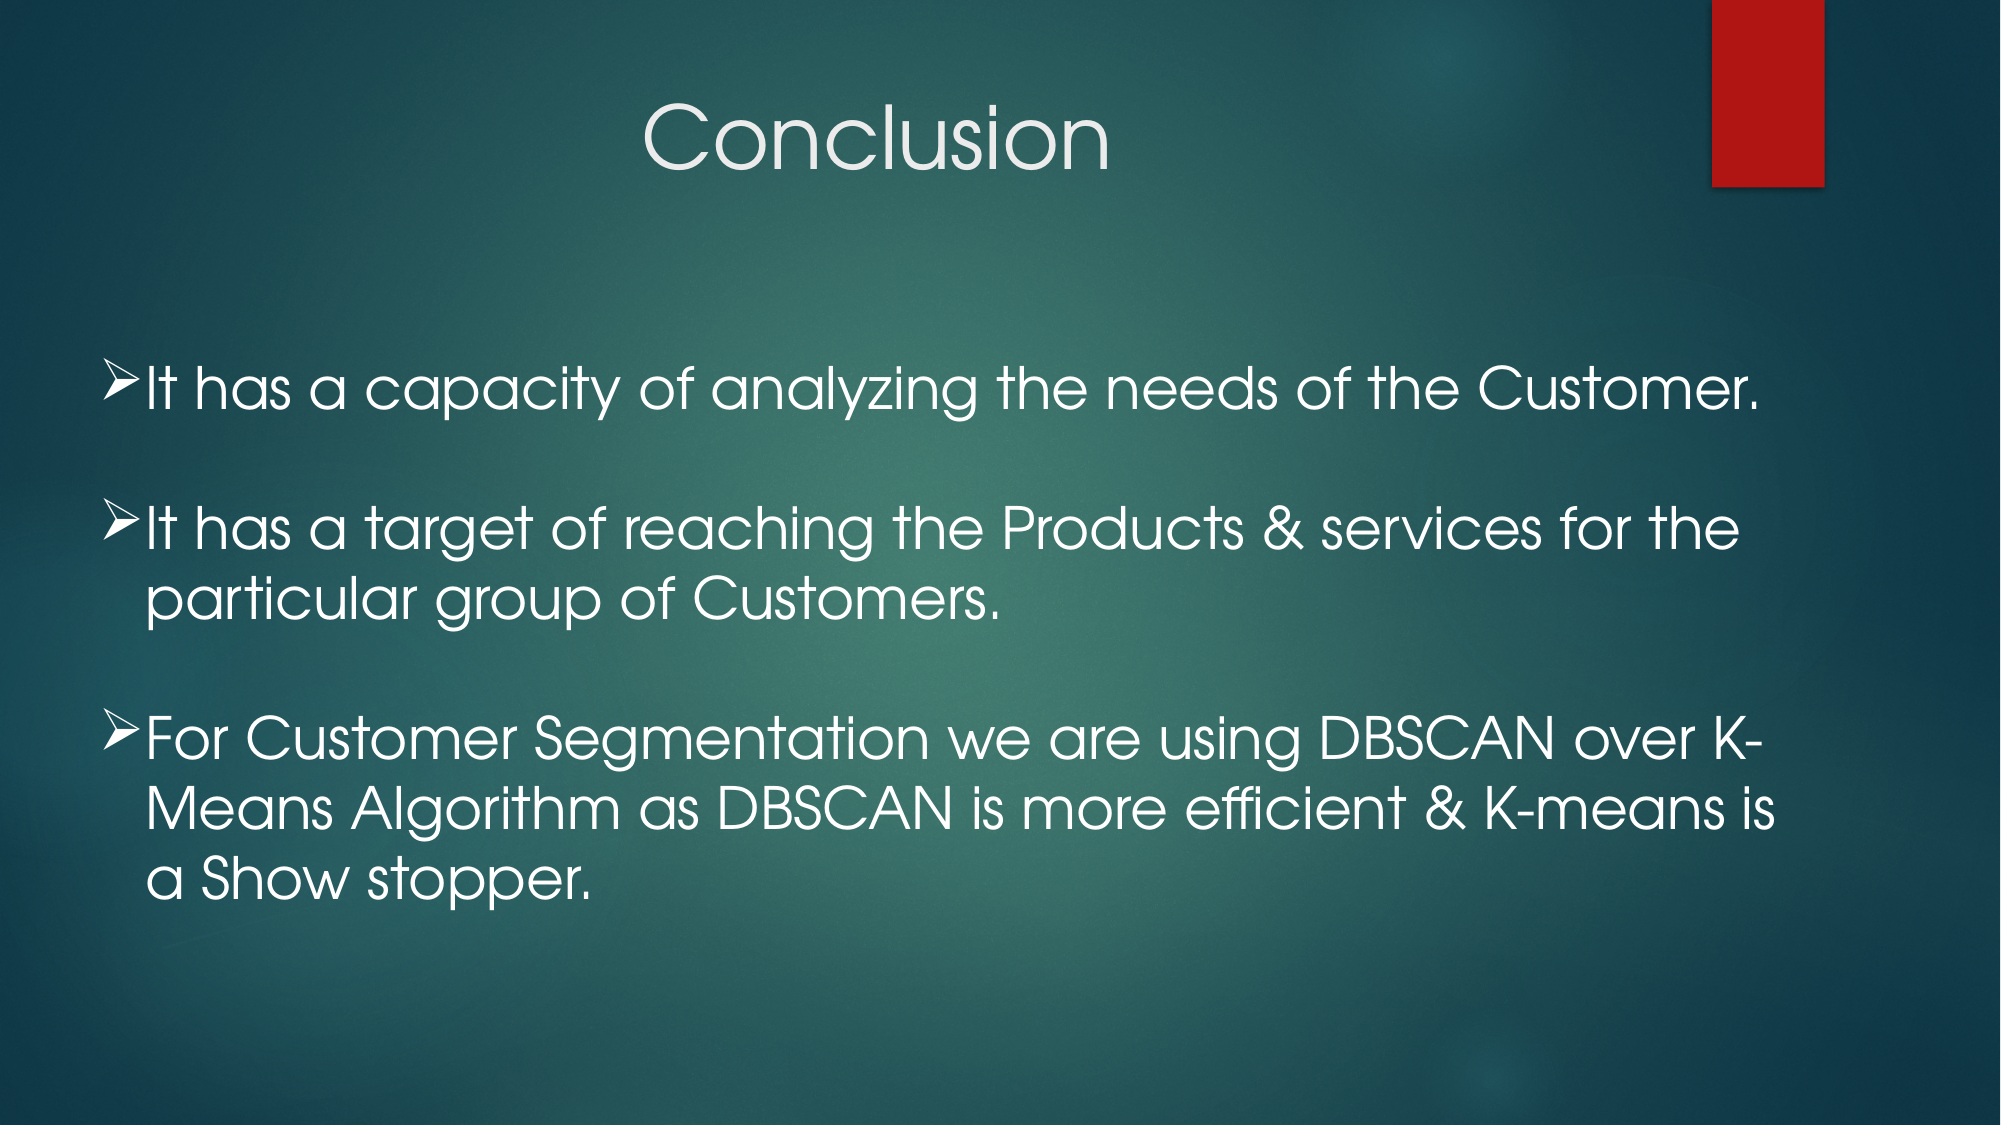

# Conclusion

It has a capacity of analyzing the needs of the Customer.

It has a target of reaching the Products & services for the particular group of Customers.

For Customer Segmentation we are using DBSCAN over K-Means Algorithm as DBSCAN is more efficient & K-means is a Show stopper.